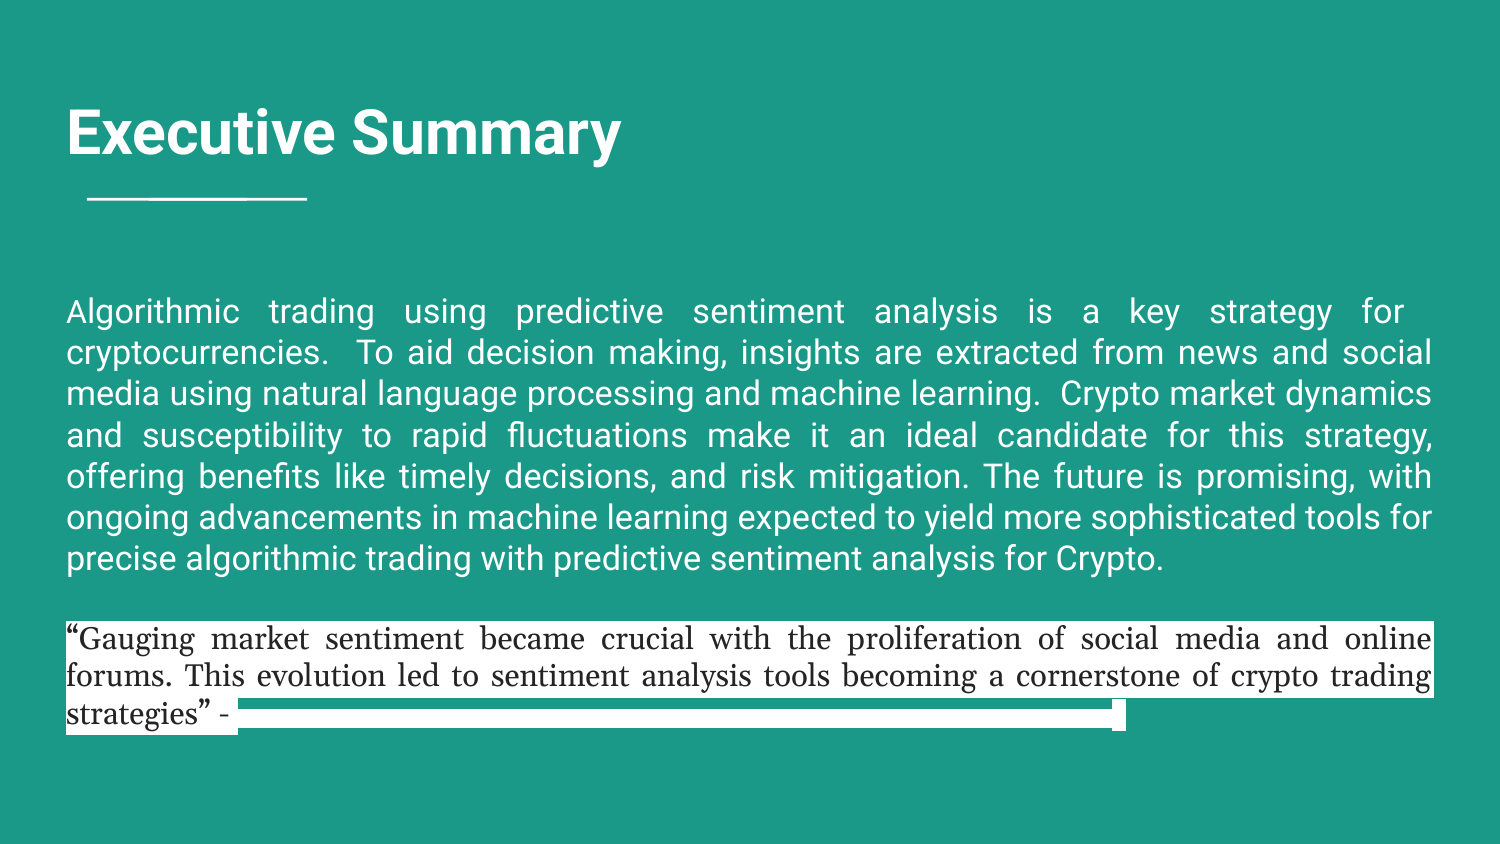

# Executive Summary

Algorithmic trading using predictive sentiment analysis is a key strategy for  cryptocurrencies.  To aid decision making, insights are extracted from news and social media using natural language processing and machine learning.  Crypto market dynamics and susceptibility to rapid fluctuations make it an ideal candidate for this strategy, offering benefits like timely decisions, and risk mitigation. The future is promising, with ongoing advancements in machine learning expected to yield more sophisticated tools for precise algorithmic trading with predictive sentiment analysis for Crypto.

“Gauging market sentiment became crucial with the proliferation of social media and online forums. This evolution led to sentiment analysis tools becoming a cornerstone of crypto trading strategies” - https://medium.com/@ByTrade.io/understanding-the-role-of-sentiment-analysis-in-crypto-futures-trading-2ffe3ec7d658